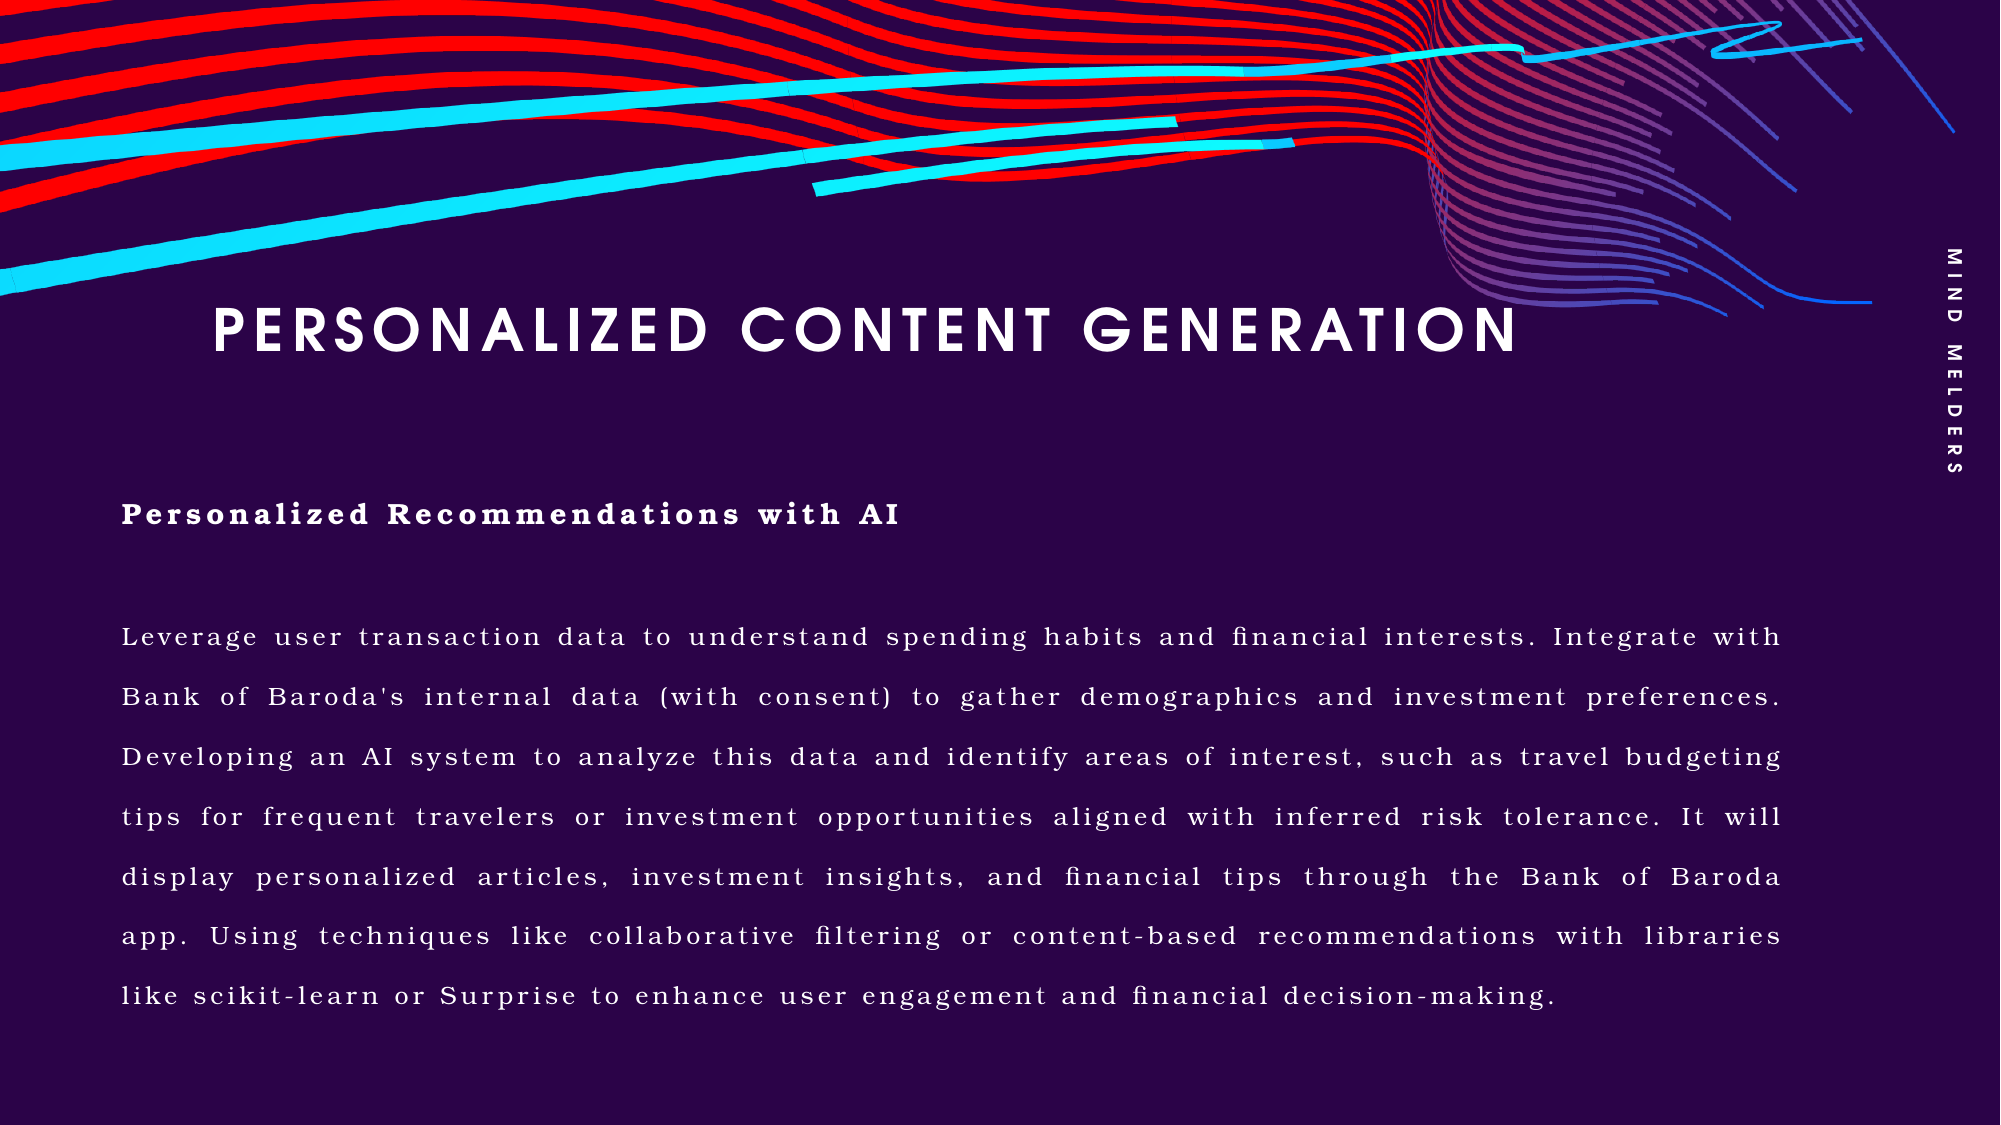

Mind melders
# Personalized content generation

Personalized Recommendations with AI

Leverage user transaction data to understand spending habits and financial interests. Integrate with Bank of Baroda's internal data (with consent) to gather demographics and investment preferences. Developing an AI system to analyze this data and identify areas of interest, such as travel budgeting tips for frequent travelers or investment opportunities aligned with inferred risk tolerance. It will display personalized articles, investment insights, and financial tips through the Bank of Baroda app. Using techniques like collaborative filtering or content-based recommendations with libraries like scikit-learn or Surprise to enhance user engagement and financial decision-making.
14